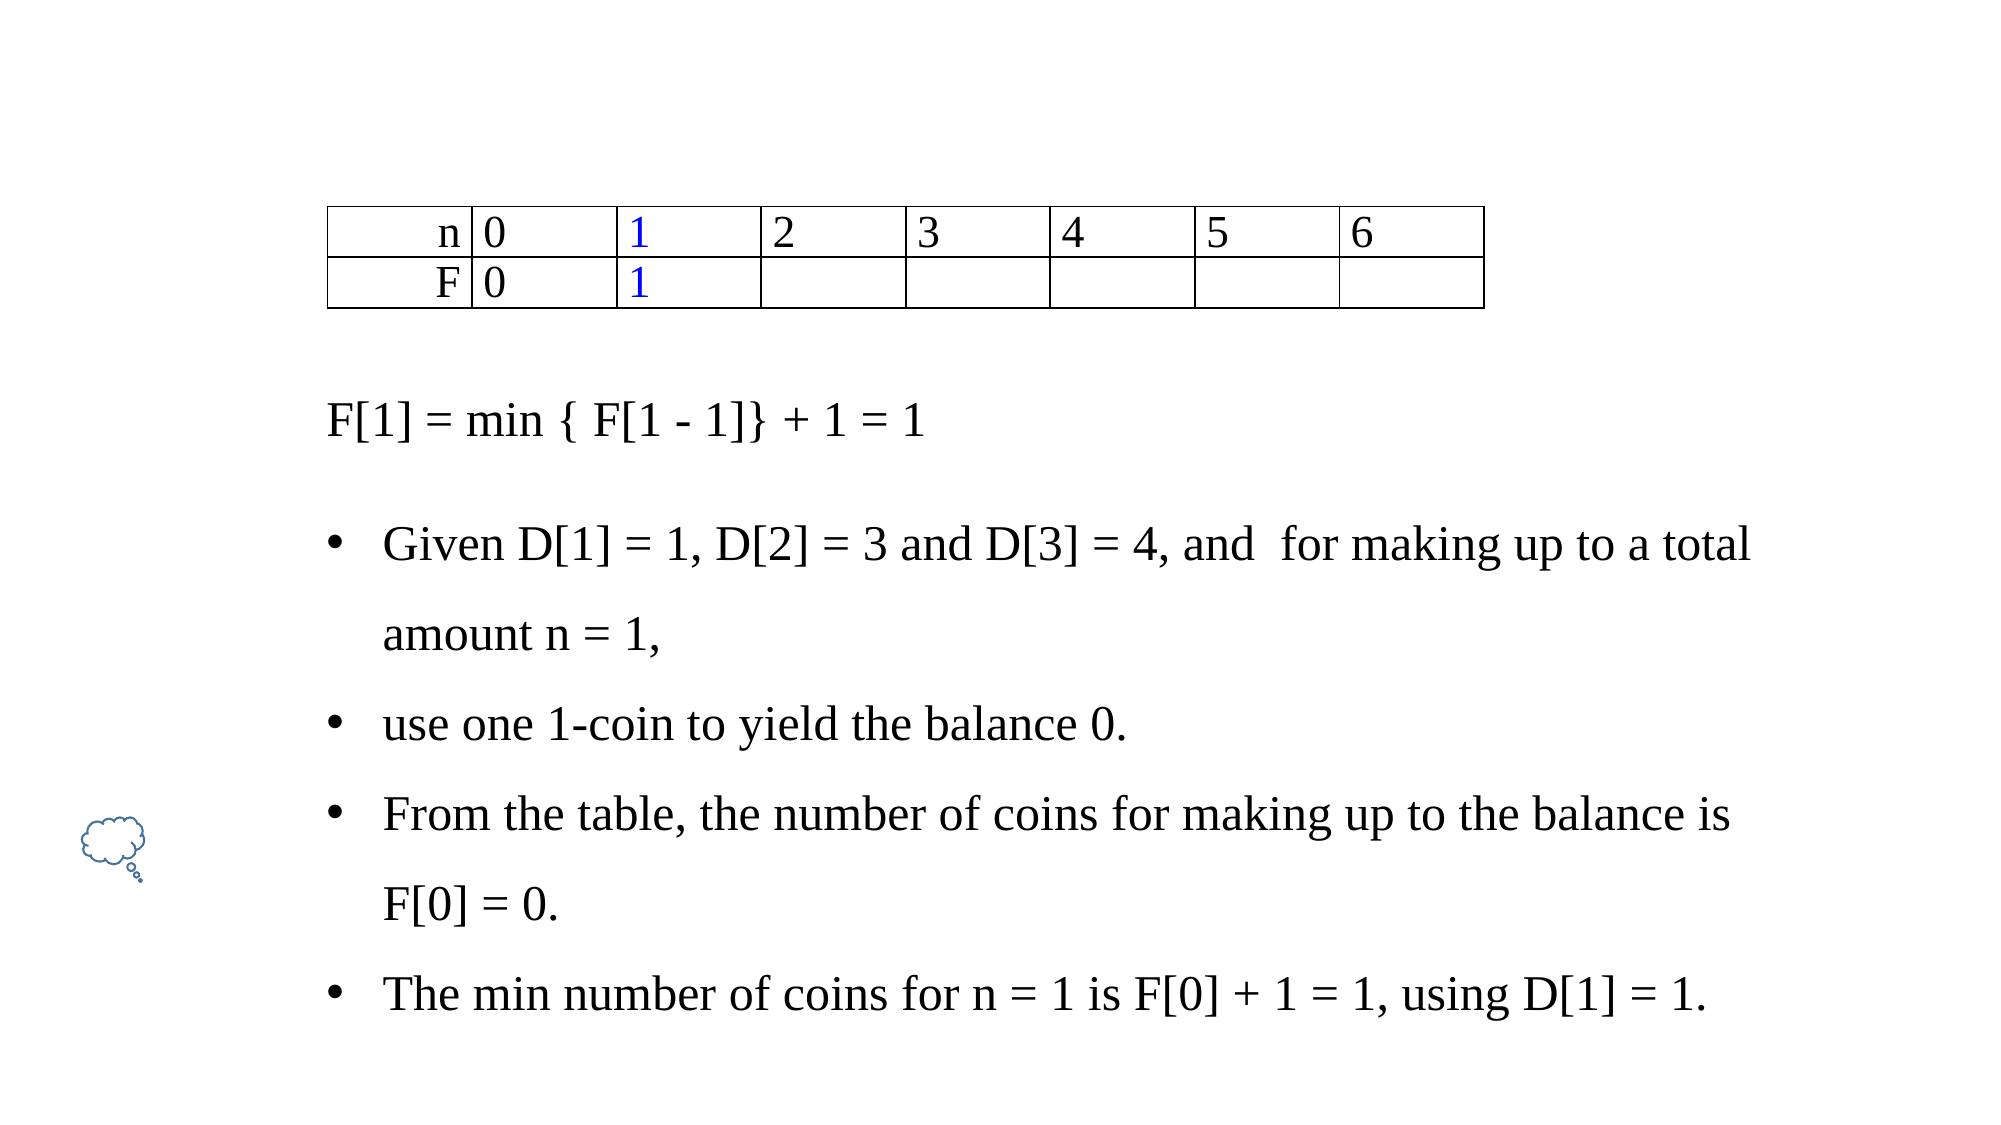

| n | 0 | 1 | 2 | 3 | 4 | 5 | 6 |
| --- | --- | --- | --- | --- | --- | --- | --- |
| F | 0 | 1 |  |  |  |  |  |
F[1] = min { F[1 - 1]} + 1 = 1
Given D[1] = 1, D[2] = 3 and D[3] = 4, and  for making up to a total amount n = 1,
use one 1-coin to yield the balance 0.
From the table, the number of coins for making up to the balance is F[0] = 0.
The min number of coins for n = 1 is F[0] + 1 = 1, using D[1] = 1.